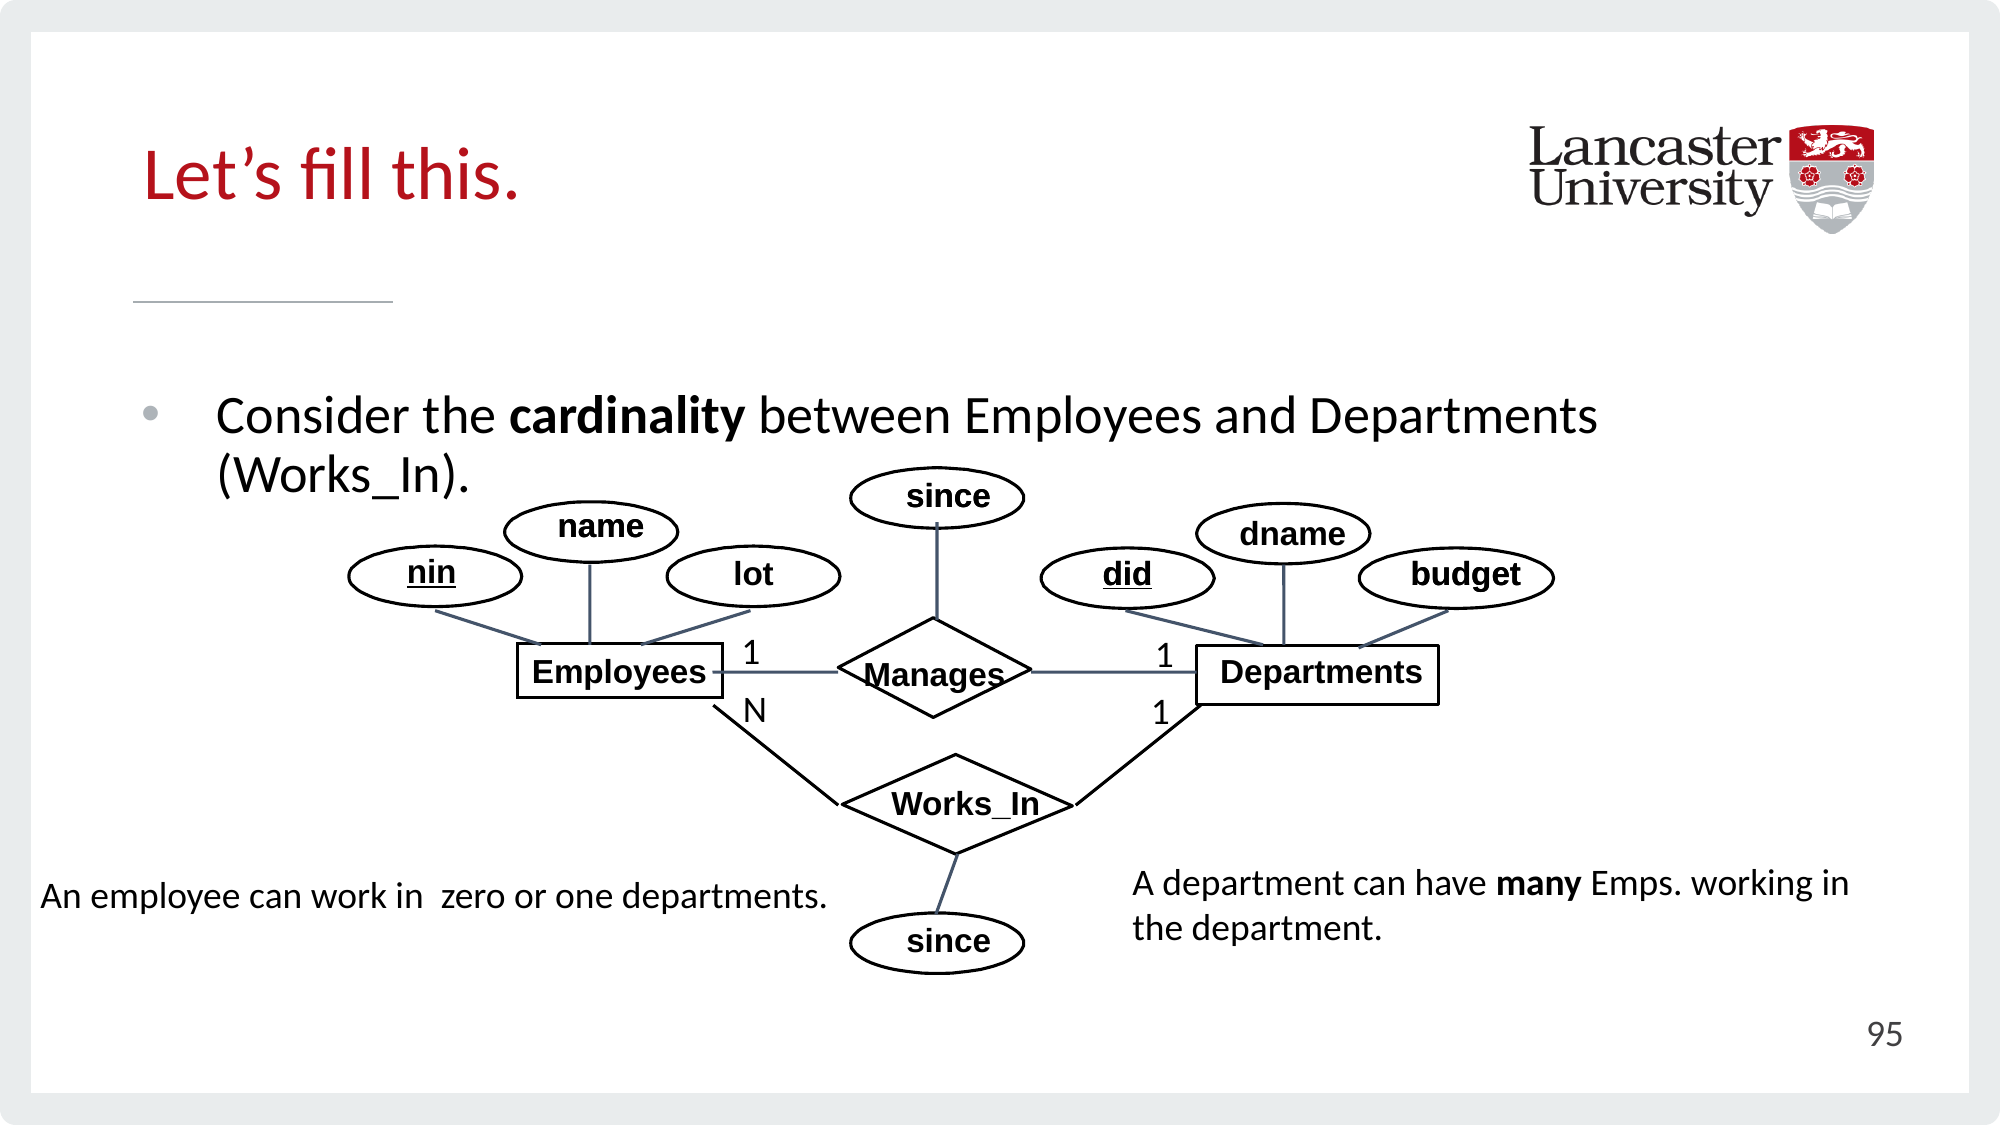

# Let’s fill this.
Consider the cardinality between Employees and Departments (Works_In).
since
since

name
name

dname

nin
did
did
budget
budget
lot

1
1
Departments
Employees

Manages

N
1

Works_In

A department can have many Emps. working in
the department.

An employee can work in  zero or one departments.

since

95